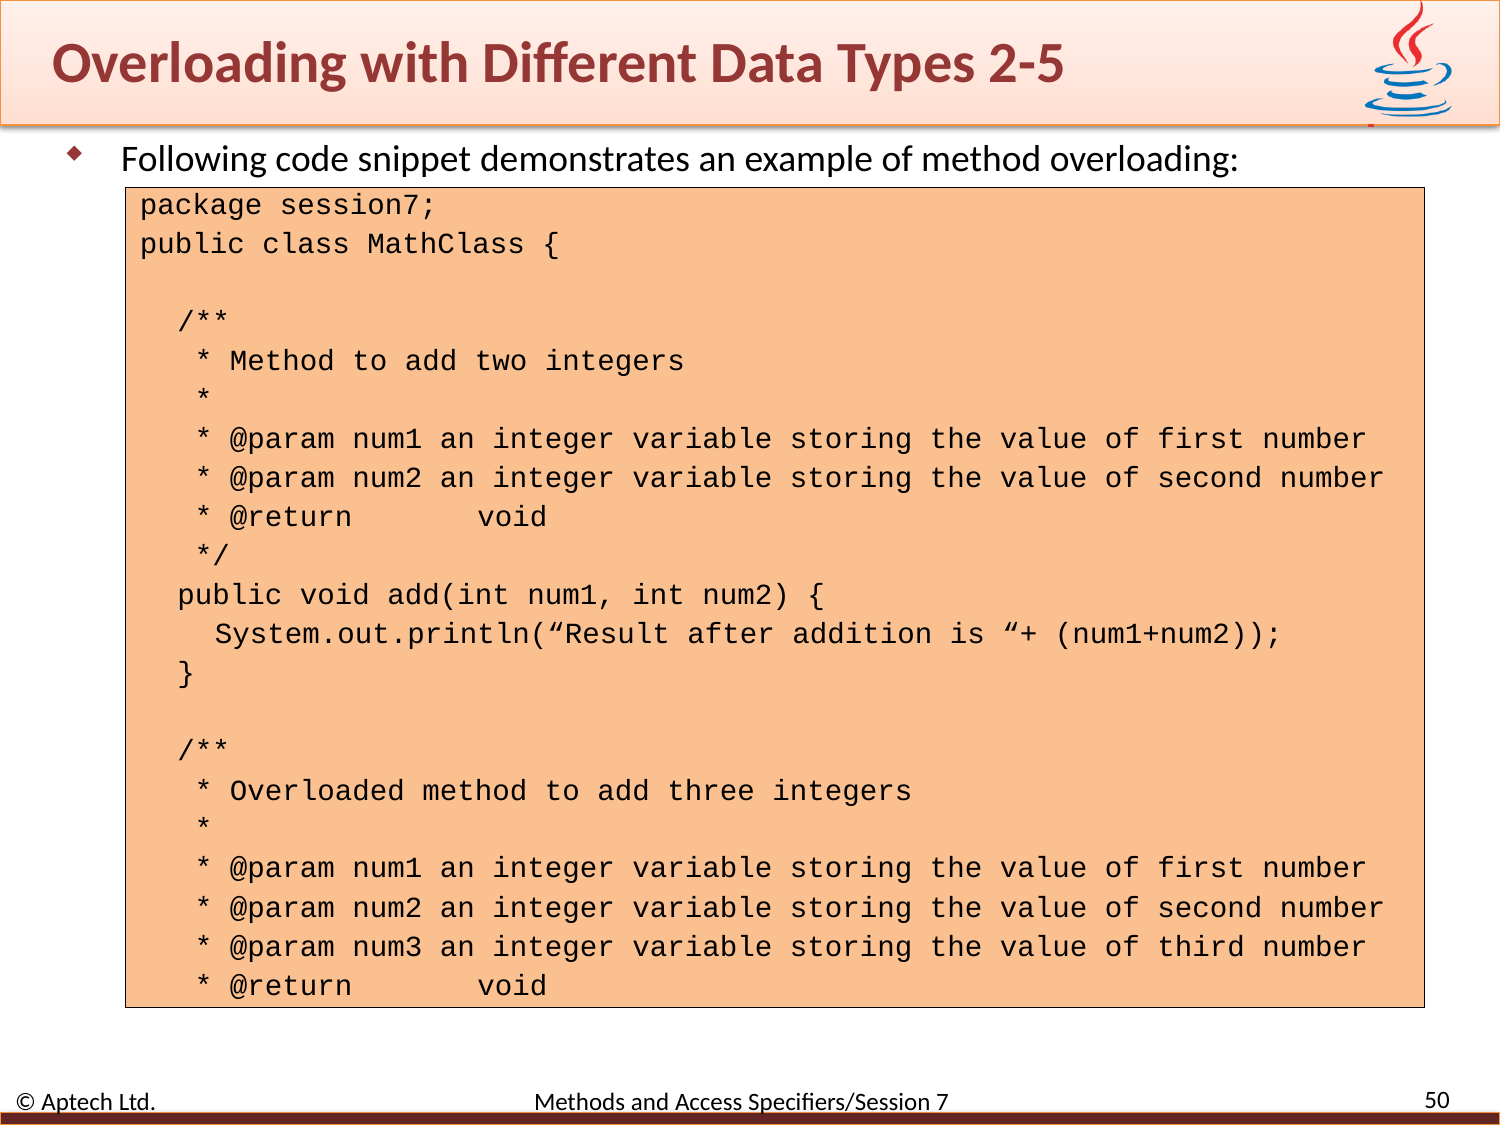

# Overloading with Different Data Types 2-5
Following code snippet demonstrates an example of method overloading:
package session7;
public class MathClass {

/**
 * Method to add two integers
 *
 * @param num1 an integer variable storing the value of first number
 * @param num2 an integer variable storing the value of second number
 * @return	void
 */
public void add(int num1, int num2) {
System.out.println(“Result after addition is “+ (num1+num2));
}

/**
 * Overloaded method to add three integers
 *
 * @param num1 an integer variable storing the value of first number
 * @param num2 an integer variable storing the value of second number
 * @param num3 an integer variable storing the value of third number
 * @return	void
50
© Aptech Ltd.                                                                  Methods and Access Specifiers/Session 7